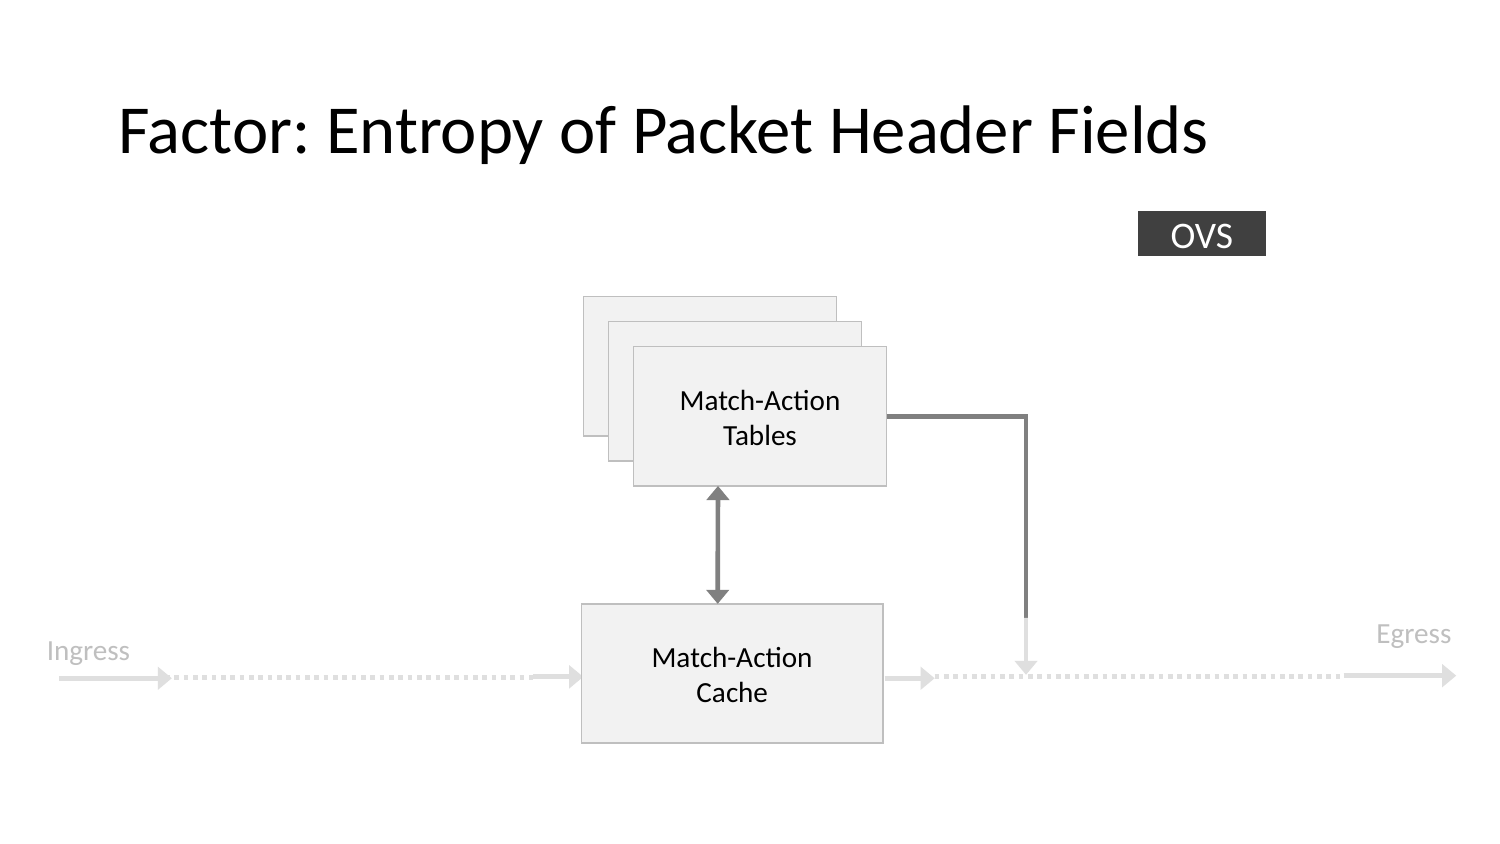

# Factor: Entropy of Packet Header Fields
OVS

Match-Action
Tables
Match-Action
Cache
Egress

Ingress